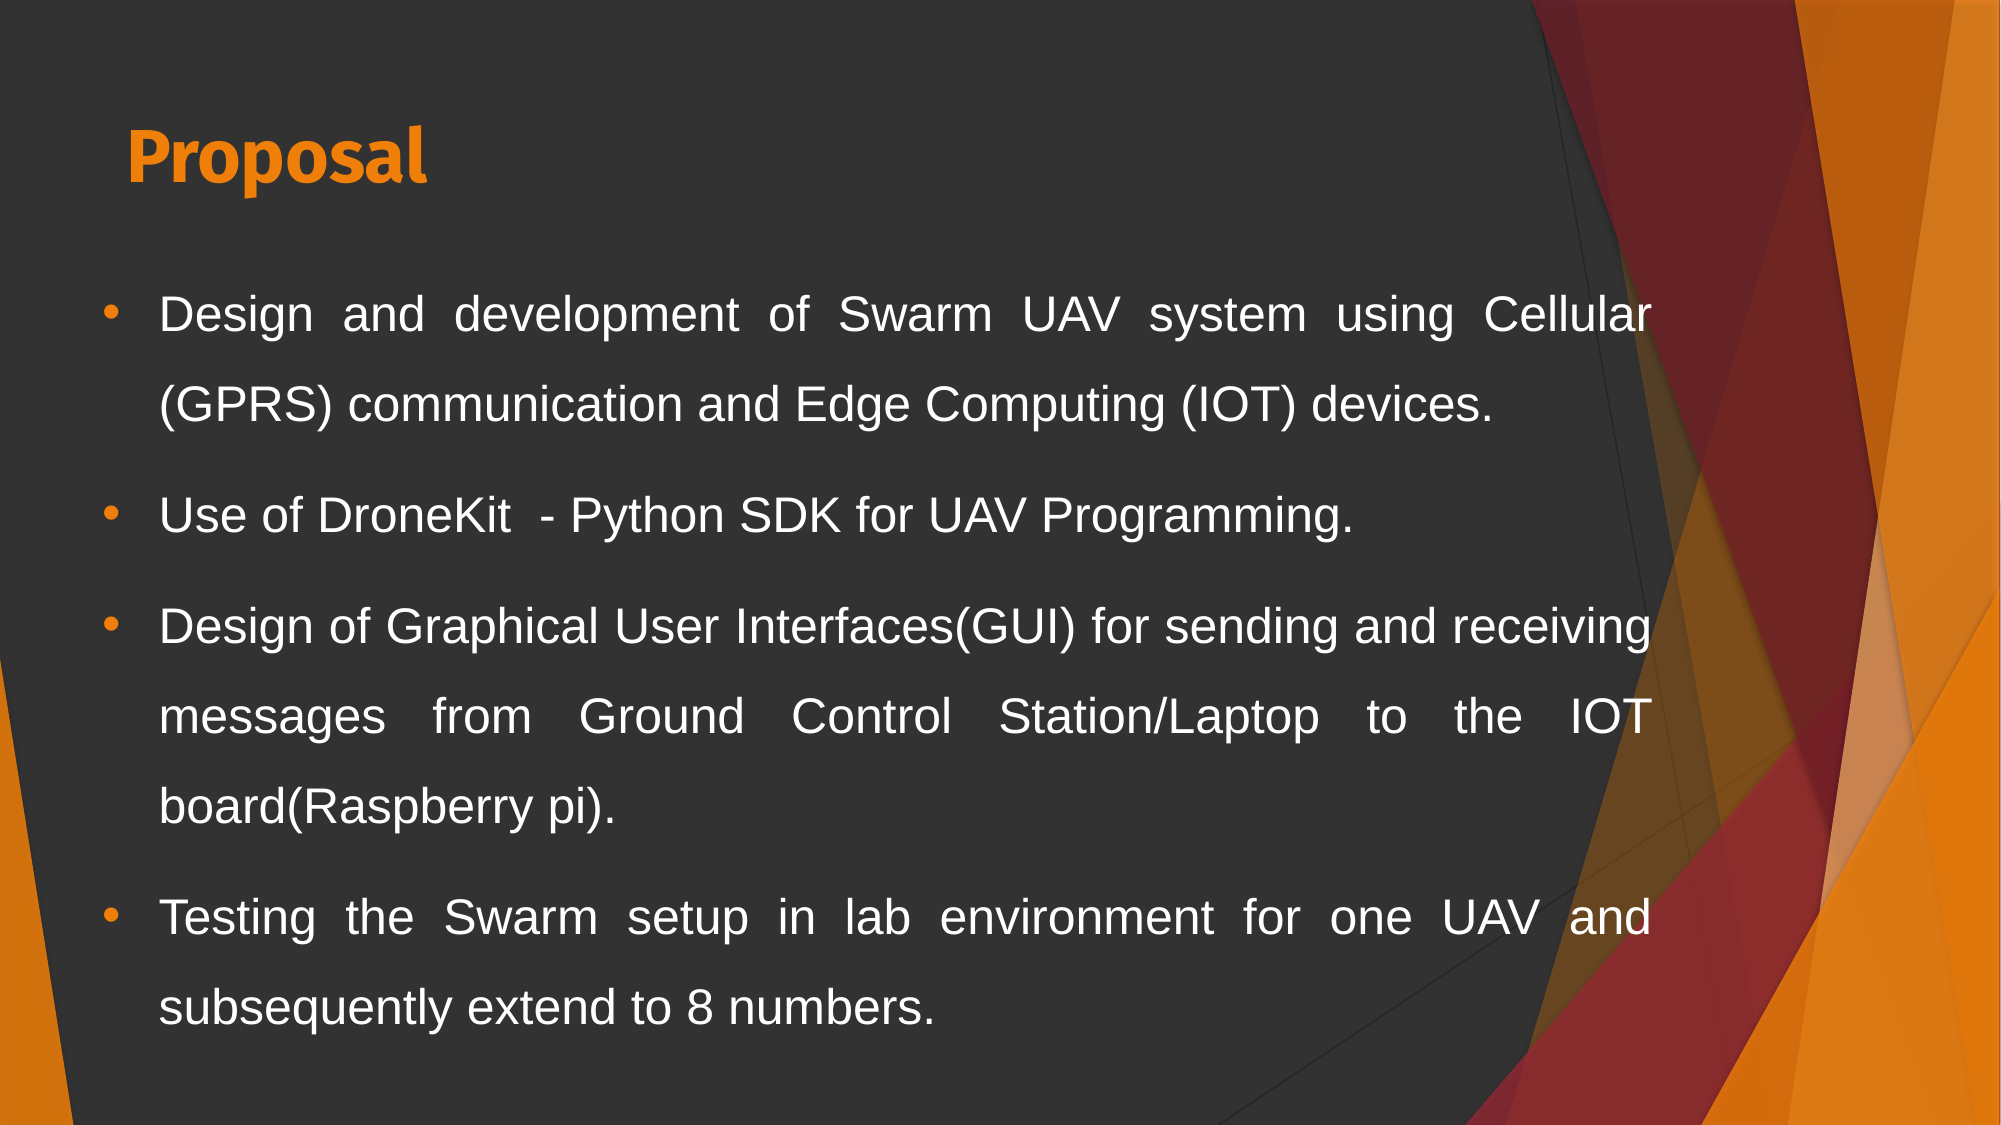

# Proposal
Design and development of Swarm UAV system using Cellular (GPRS) communication and Edge Computing (IOT) devices.
Use of DroneKit  - Python SDK for UAV Programming.
Design of Graphical User Interfaces(GUI) for sending and receiving messages from Ground Control Station/Laptop to the IOT board(Raspberry pi).
Testing the Swarm setup in lab environment for one UAV and subsequently extend to 8 numbers.